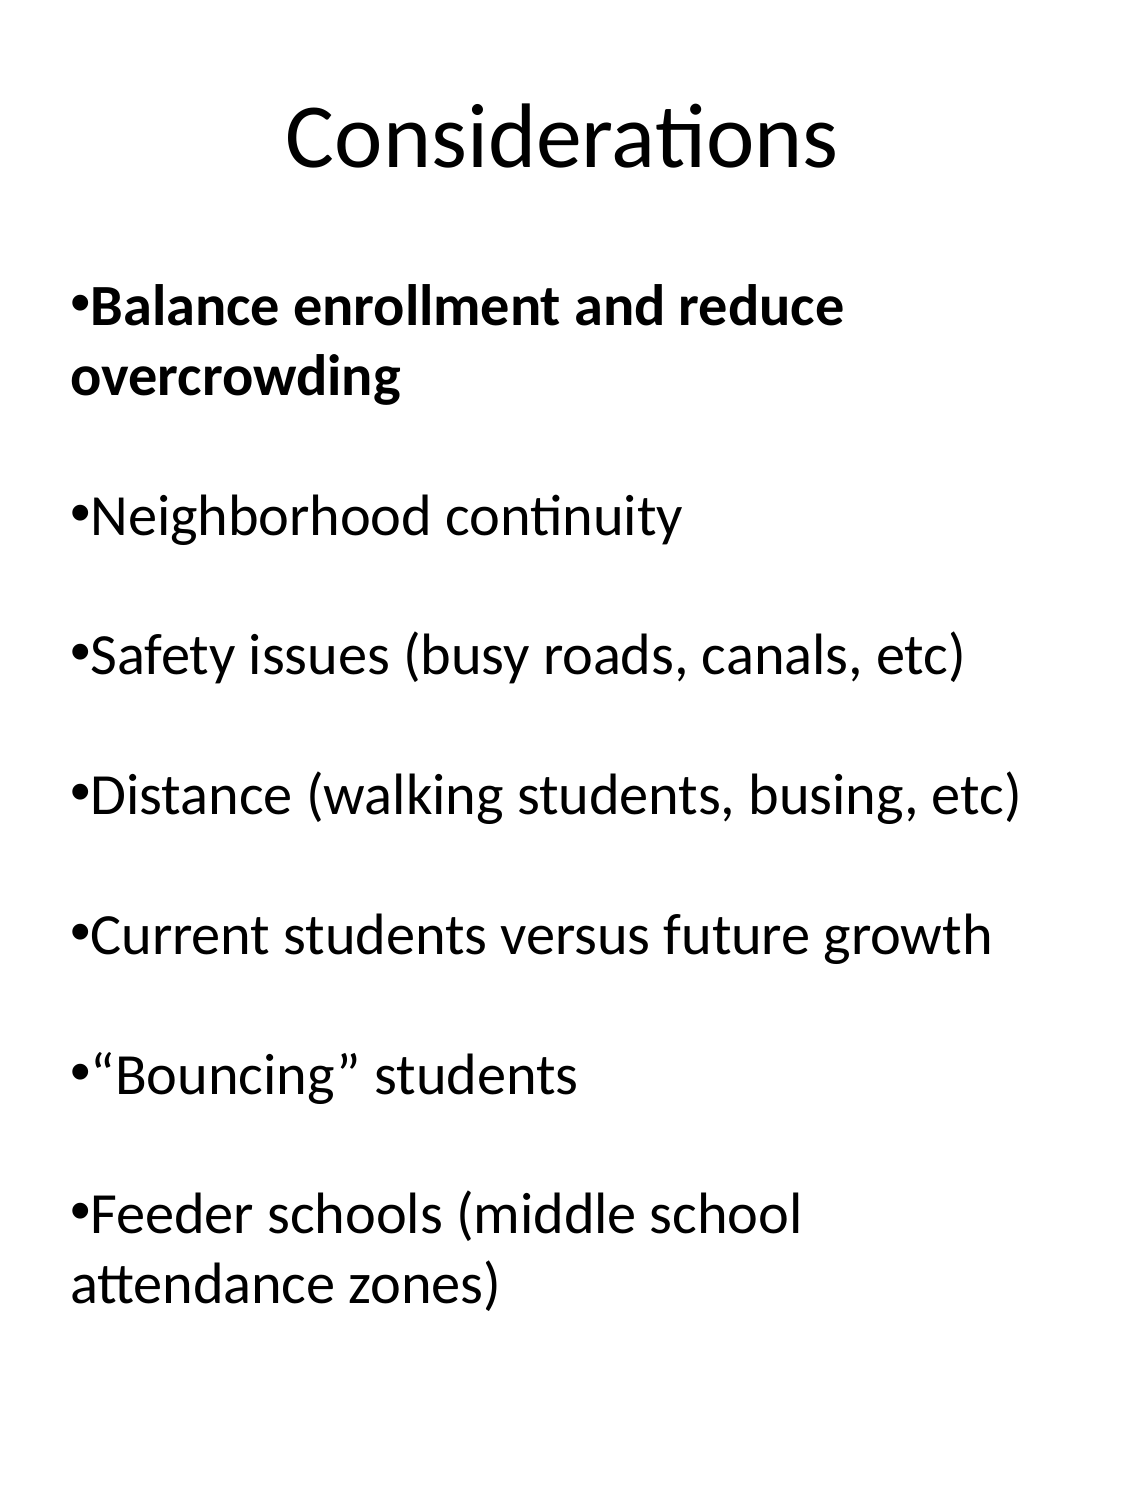

# Considerations

Balance enrollment and reduce overcrowding

Neighborhood continuity

Safety issues (busy roads, canals, etc)

Distance (walking students, busing, etc)

Current students versus future growth

“Bouncing” students

Feeder schools (middle school attendance zones)